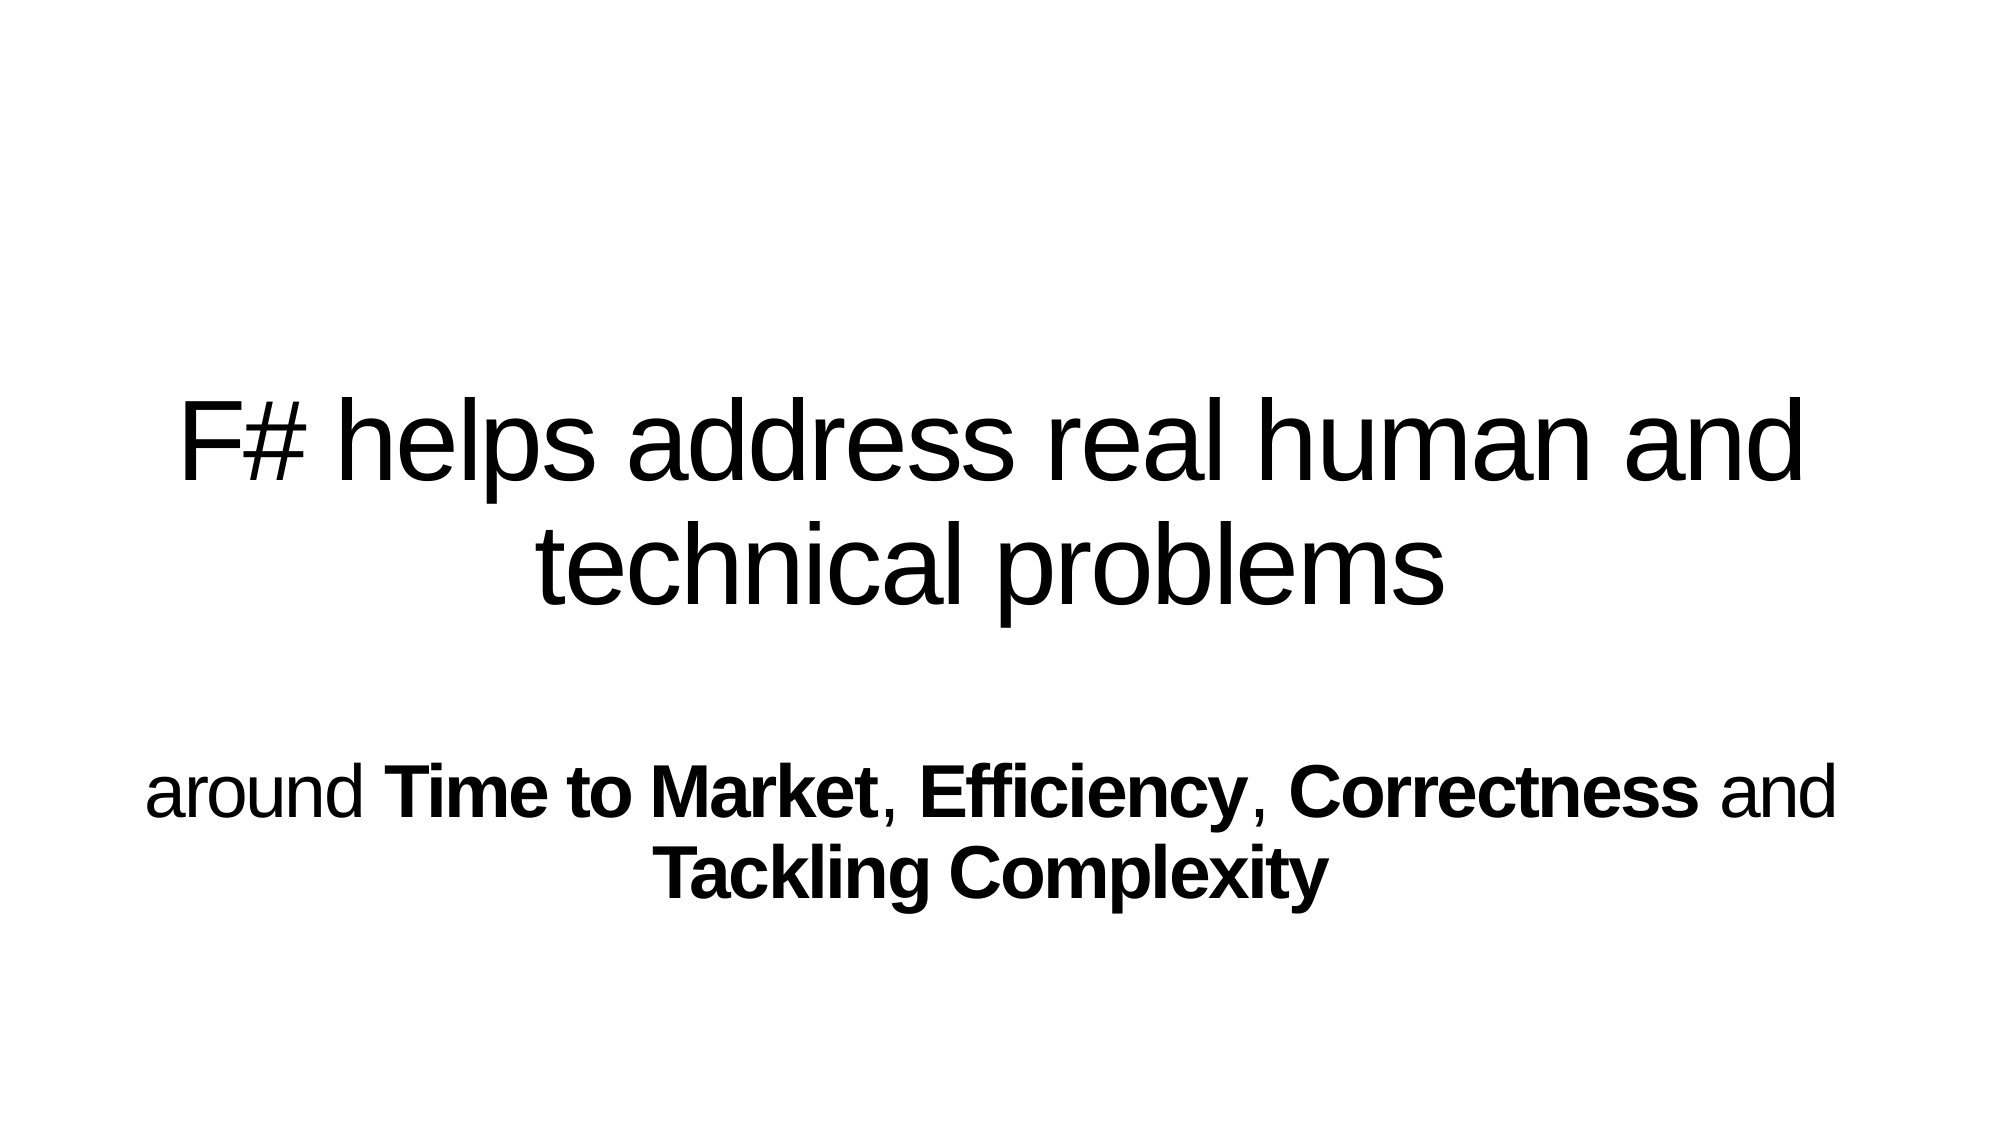

# F# helps address real human and technical problems around Time to Market, Efficiency, Correctness and Tackling Complexity